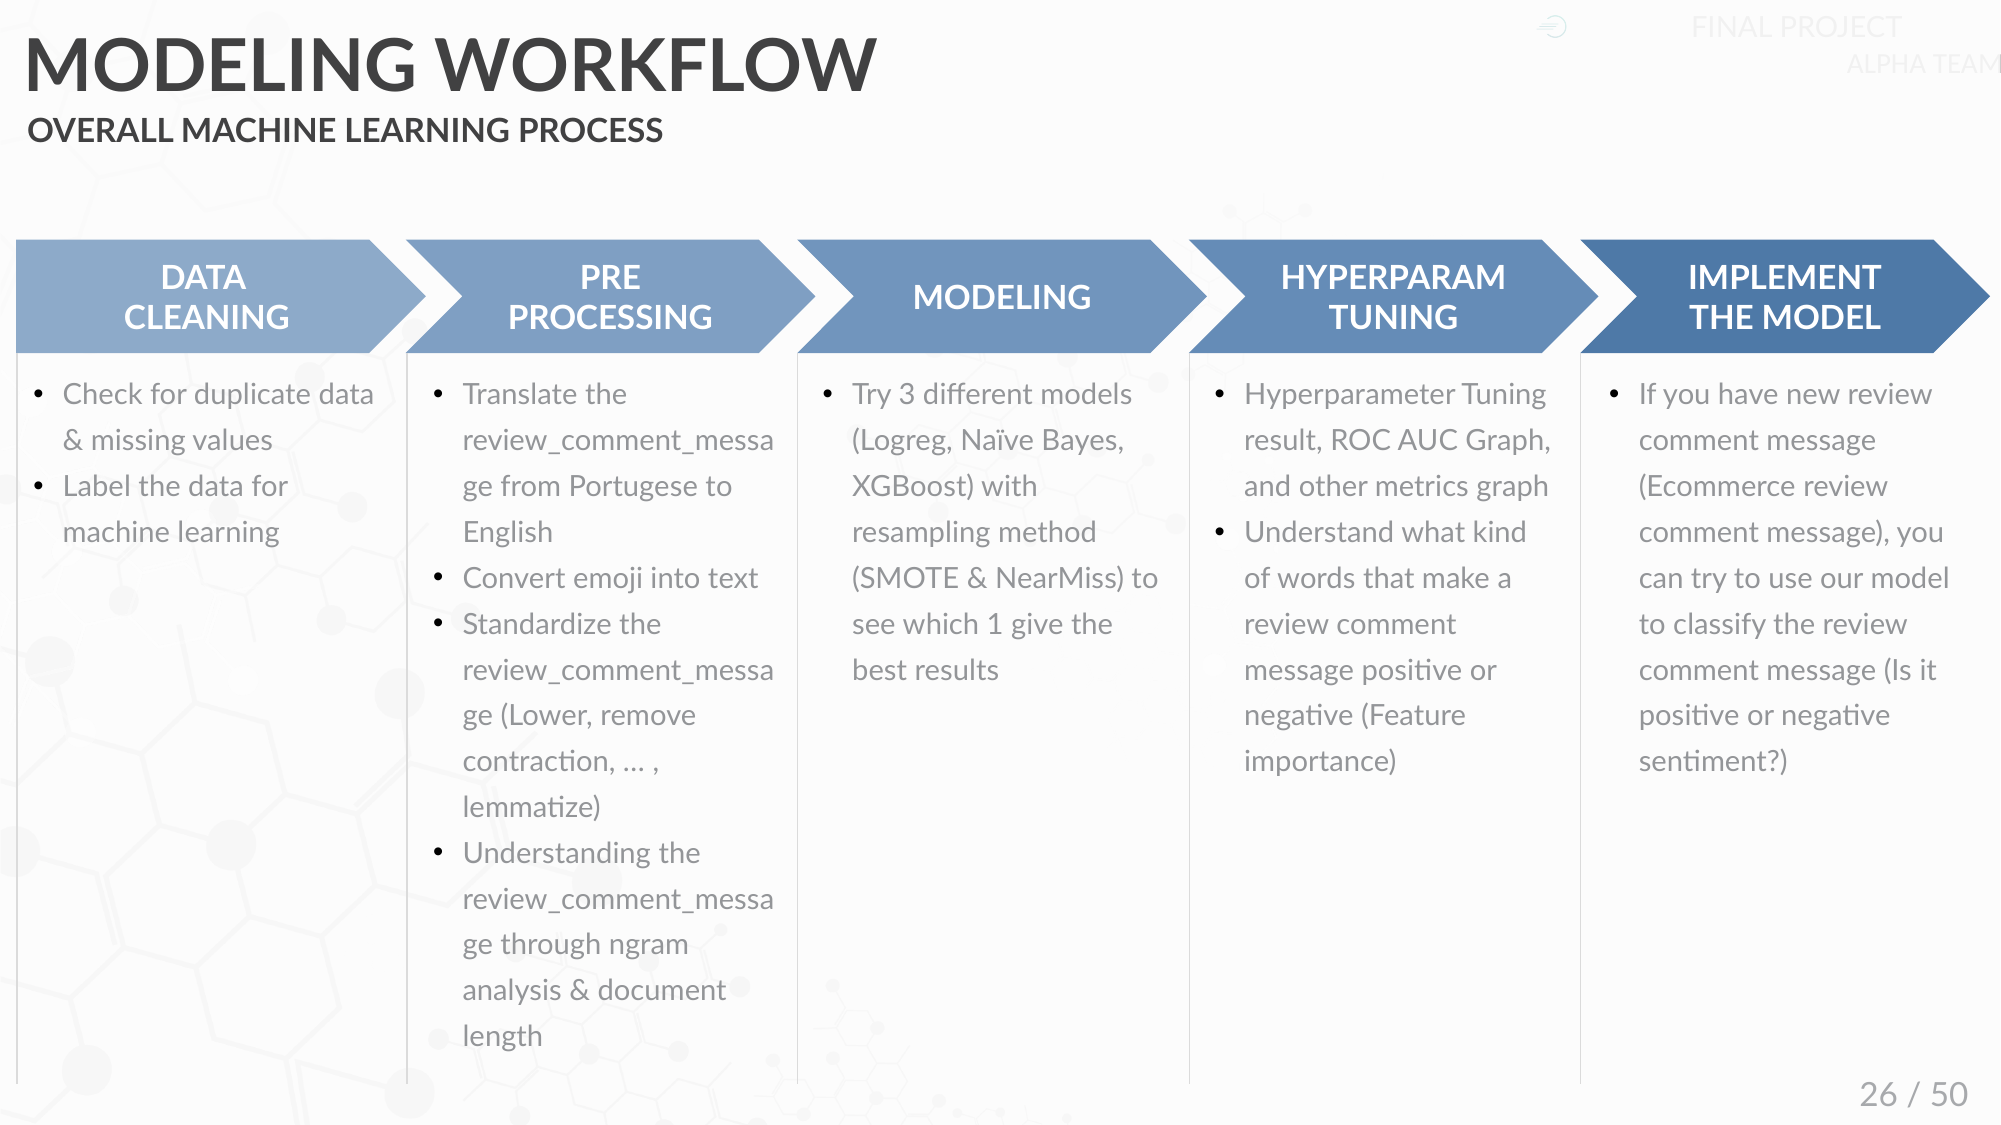

MODELING WORKFLOW
OVERALL MACHINE LEARNING PROCESS
DATA
CLEANING
PRE
PROCESSING
MODELING
HYPERPARAM TUNING
IMPLEMENT
THE MODEL
Check for duplicate data & missing values
Label the data for machine learning

Translate the review_comment_message from Portugese to English
Convert emoji into text
Standardize the review_comment_message (Lower, remove contraction, … , lemmatize)
Understanding the review_comment_message through ngram analysis & document length
Try 3 different models (Logreg, Naïve Bayes, XGBoost) with resampling method (SMOTE & NearMiss) to see which 1 give the best results

Hyperparameter Tuning result, ROC AUC Graph, and other metrics graph
Understand what kind of words that make a review comment message positive or negative (Feature importance)
If you have new review comment message (Ecommerce review comment message), you can try to use our model to classify the review comment message (Is it positive or negative sentiment?)